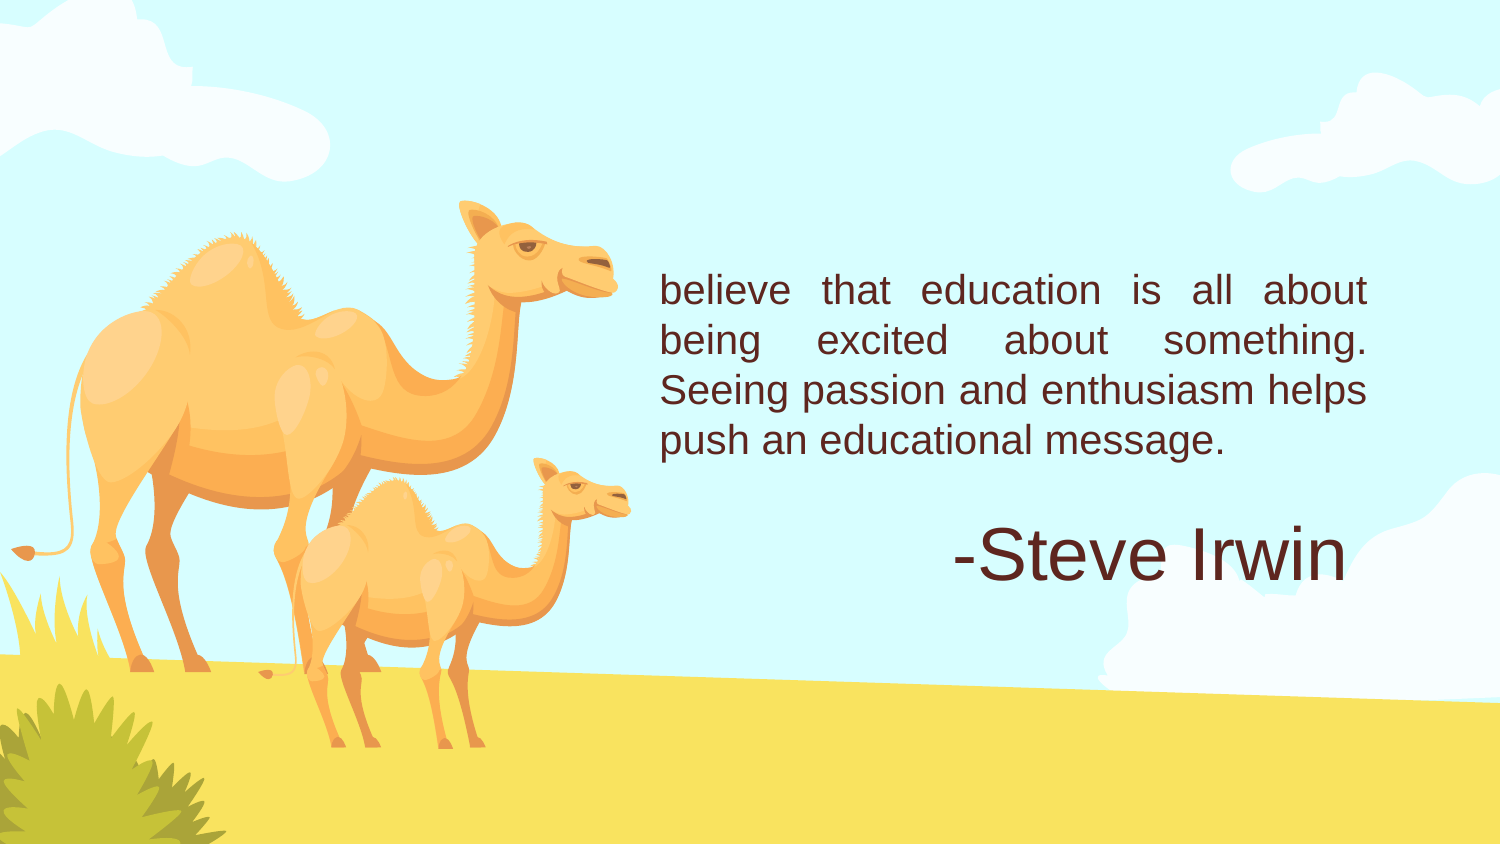

believe that education is all about being excited about something. Seeing passion and enthusiasm helps push an educational message.

# -Steve Irwin